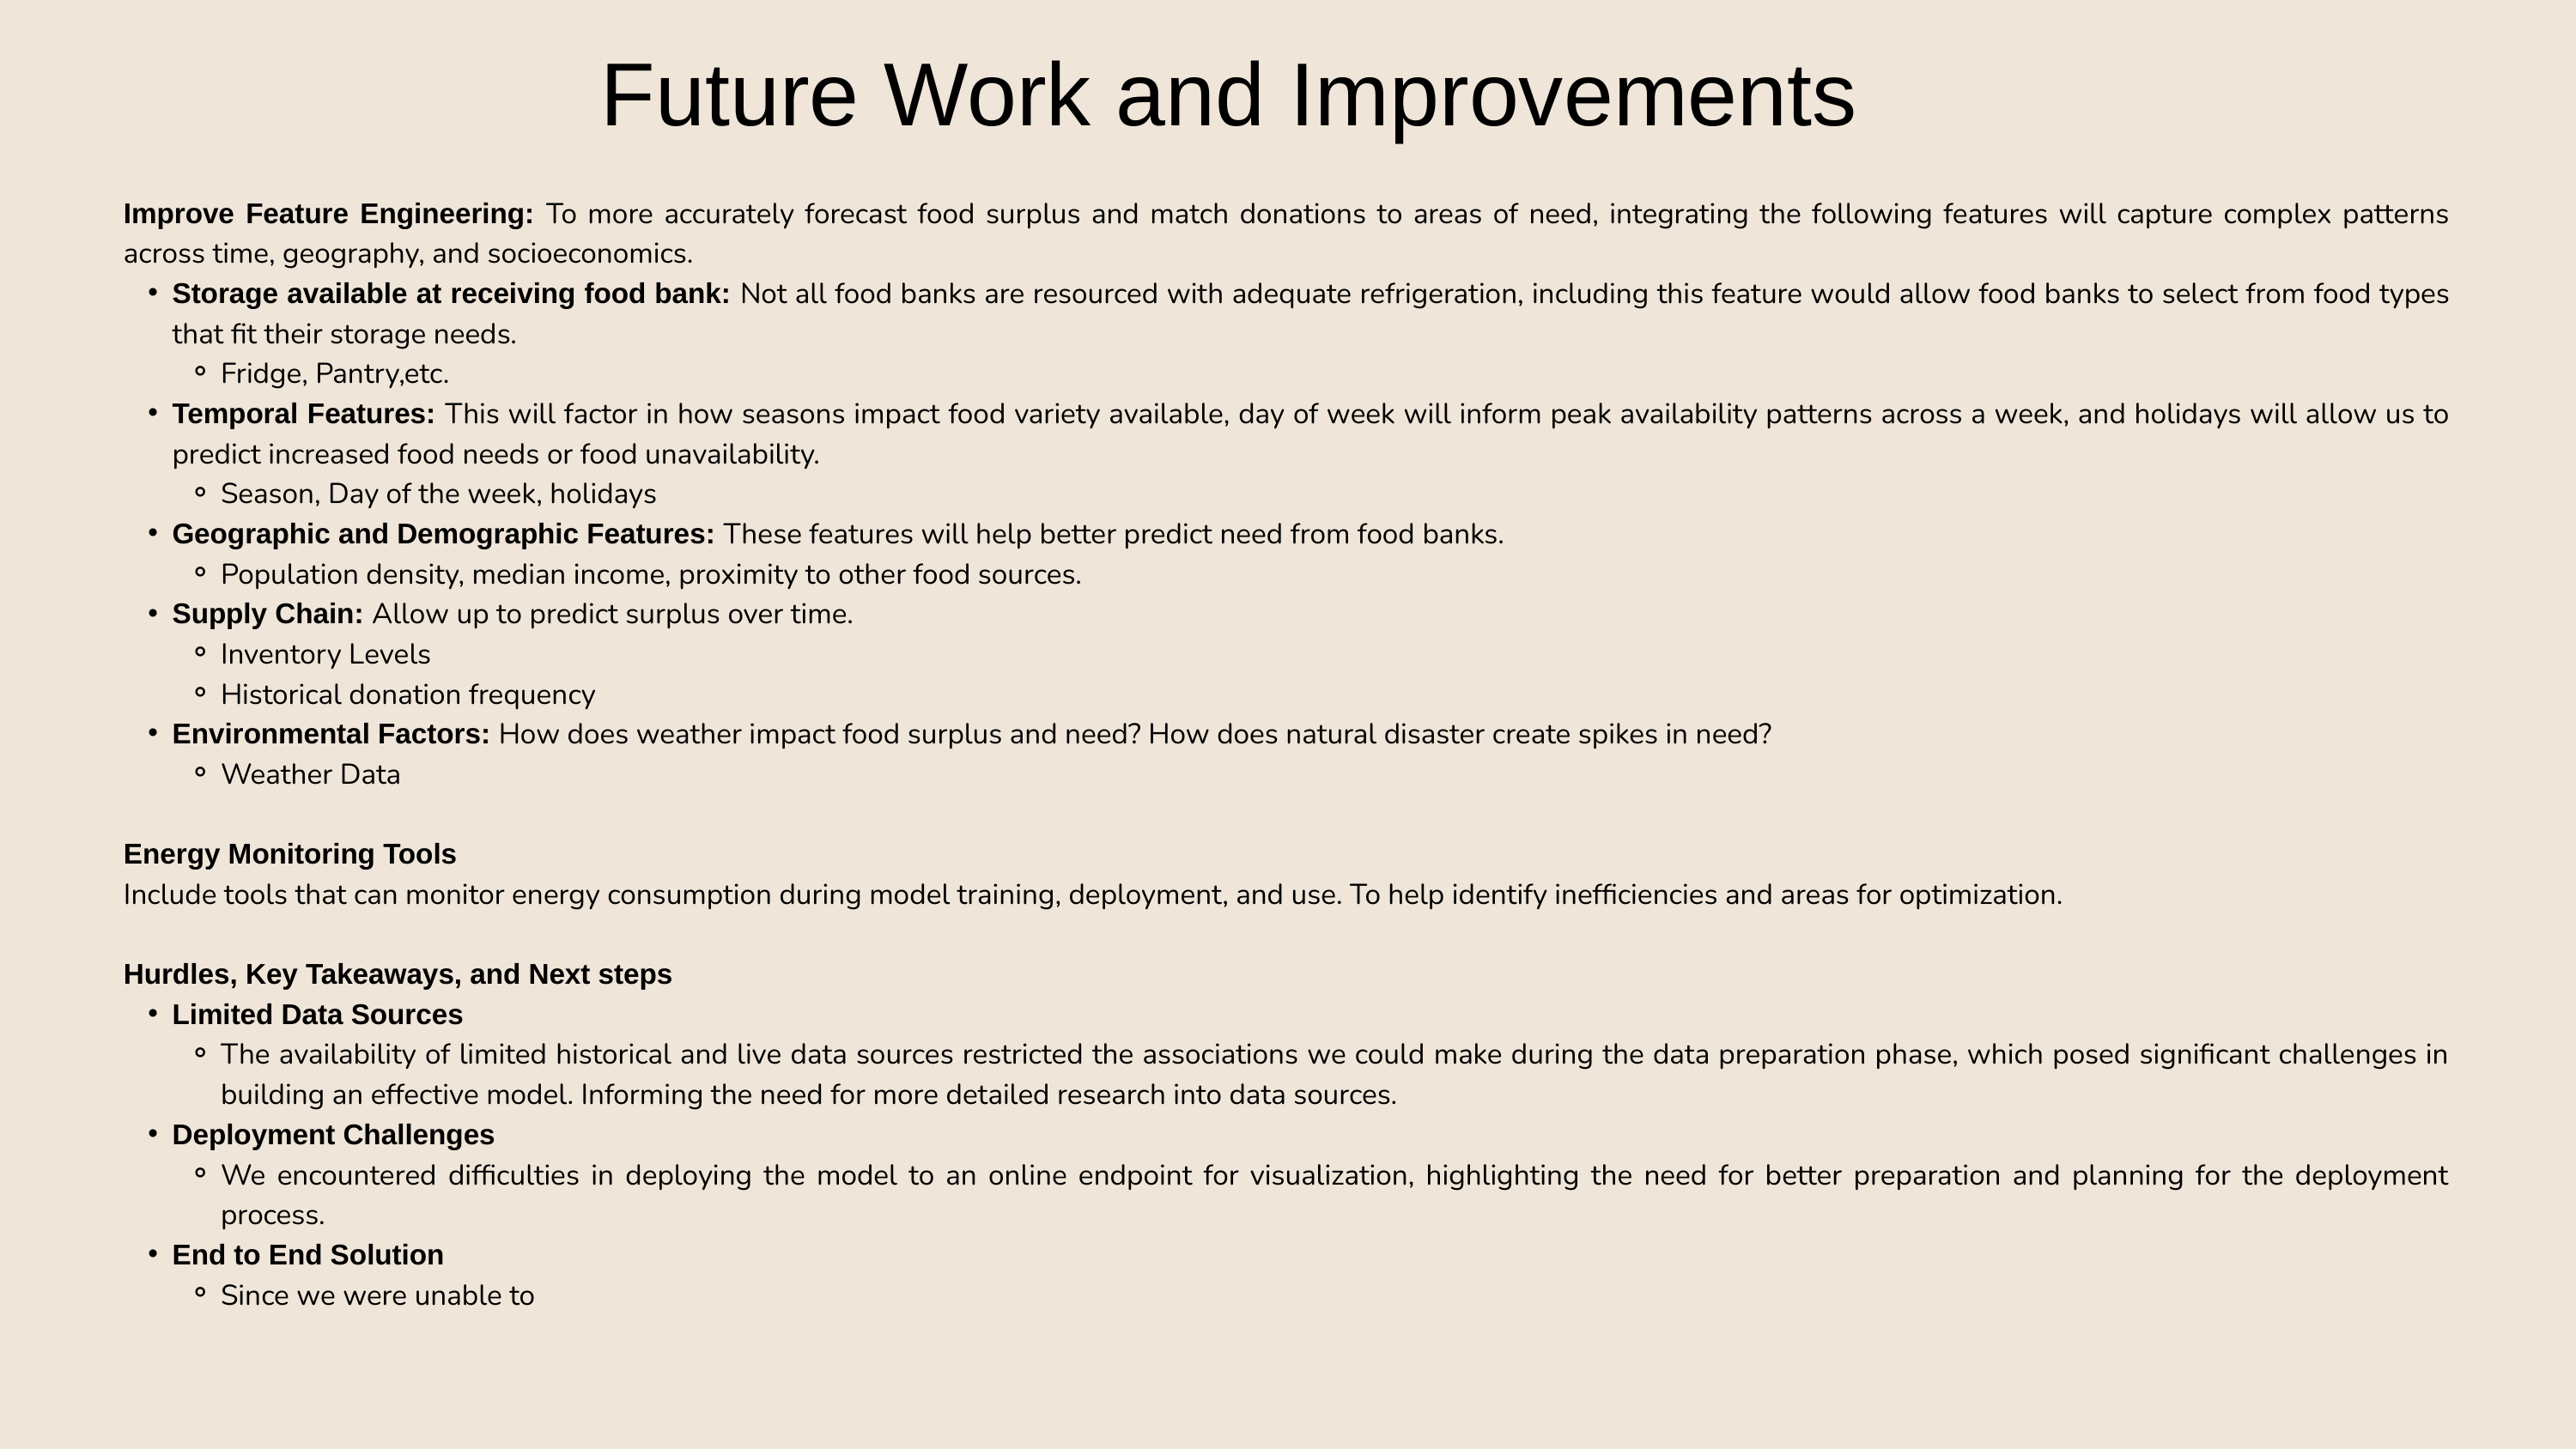

Future Work and Improvements
Improve Feature Engineering: To more accurately forecast food surplus and match donations to areas of need, integrating the following features will capture complex patterns across time, geography, and socioeconomics.
Storage available at receiving food bank: Not all food banks are resourced with adequate refrigeration, including this feature would allow food banks to select from food types that fit their storage needs.
Fridge, Pantry,etc.
Temporal Features: This will factor in how seasons impact food variety available, day of week will inform peak availability patterns across a week, and holidays will allow us to predict increased food needs or food unavailability.
Season, Day of the week, holidays
Geographic and Demographic Features: These features will help better predict need from food banks.
Population density, median income, proximity to other food sources.
Supply Chain: Allow up to predict surplus over time.
Inventory Levels
Historical donation frequency
Environmental Factors: How does weather impact food surplus and need? How does natural disaster create spikes in need?
Weather Data

Energy Monitoring Tools
Include tools that can monitor energy consumption during model training, deployment, and use. To help identify inefficiencies and areas for optimization.

Hurdles, Key Takeaways, and Next steps
Limited Data Sources
The availability of limited historical and live data sources restricted the associations we could make during the data preparation phase, which posed significant challenges in building an effective model. Informing the need for more detailed research into data sources.
Deployment Challenges
We encountered difficulties in deploying the model to an online endpoint for visualization, highlighting the need for better preparation and planning for the deployment process.
End to End Solution
Since we were unable to